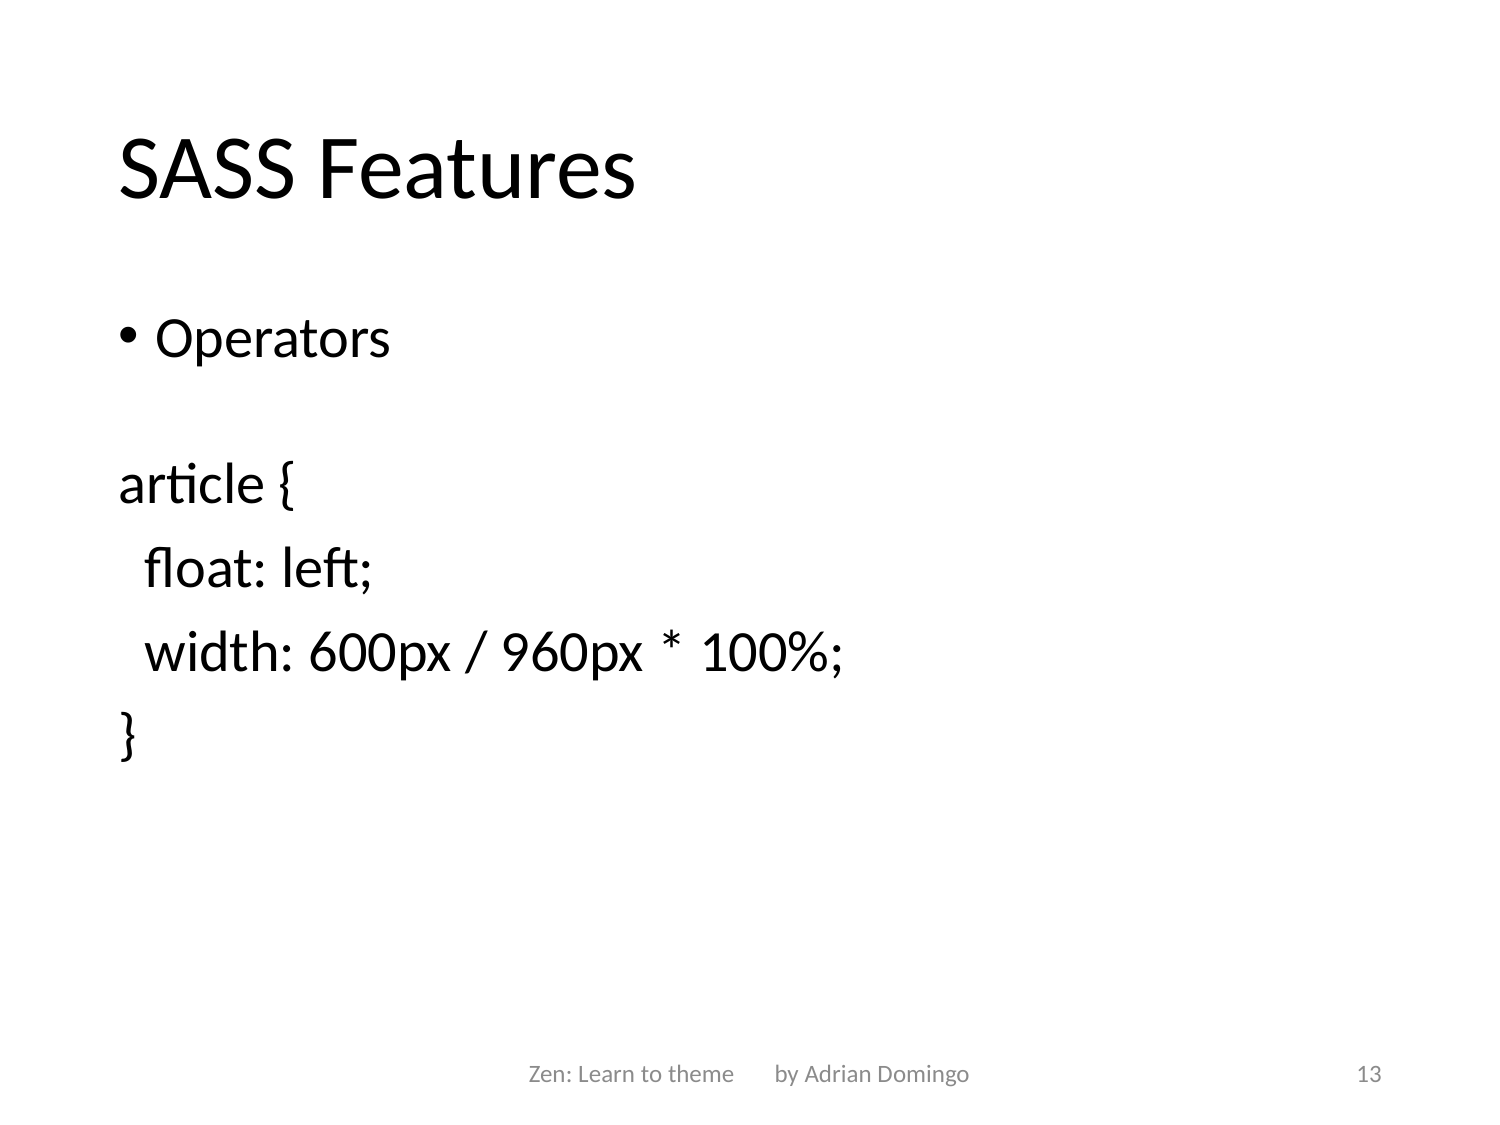

# SASS Features
Operators
article {
  float: left;
  width: 600px / 960px * 100%;
}
Zen: Learn to theme       by Adrian Domingo
13